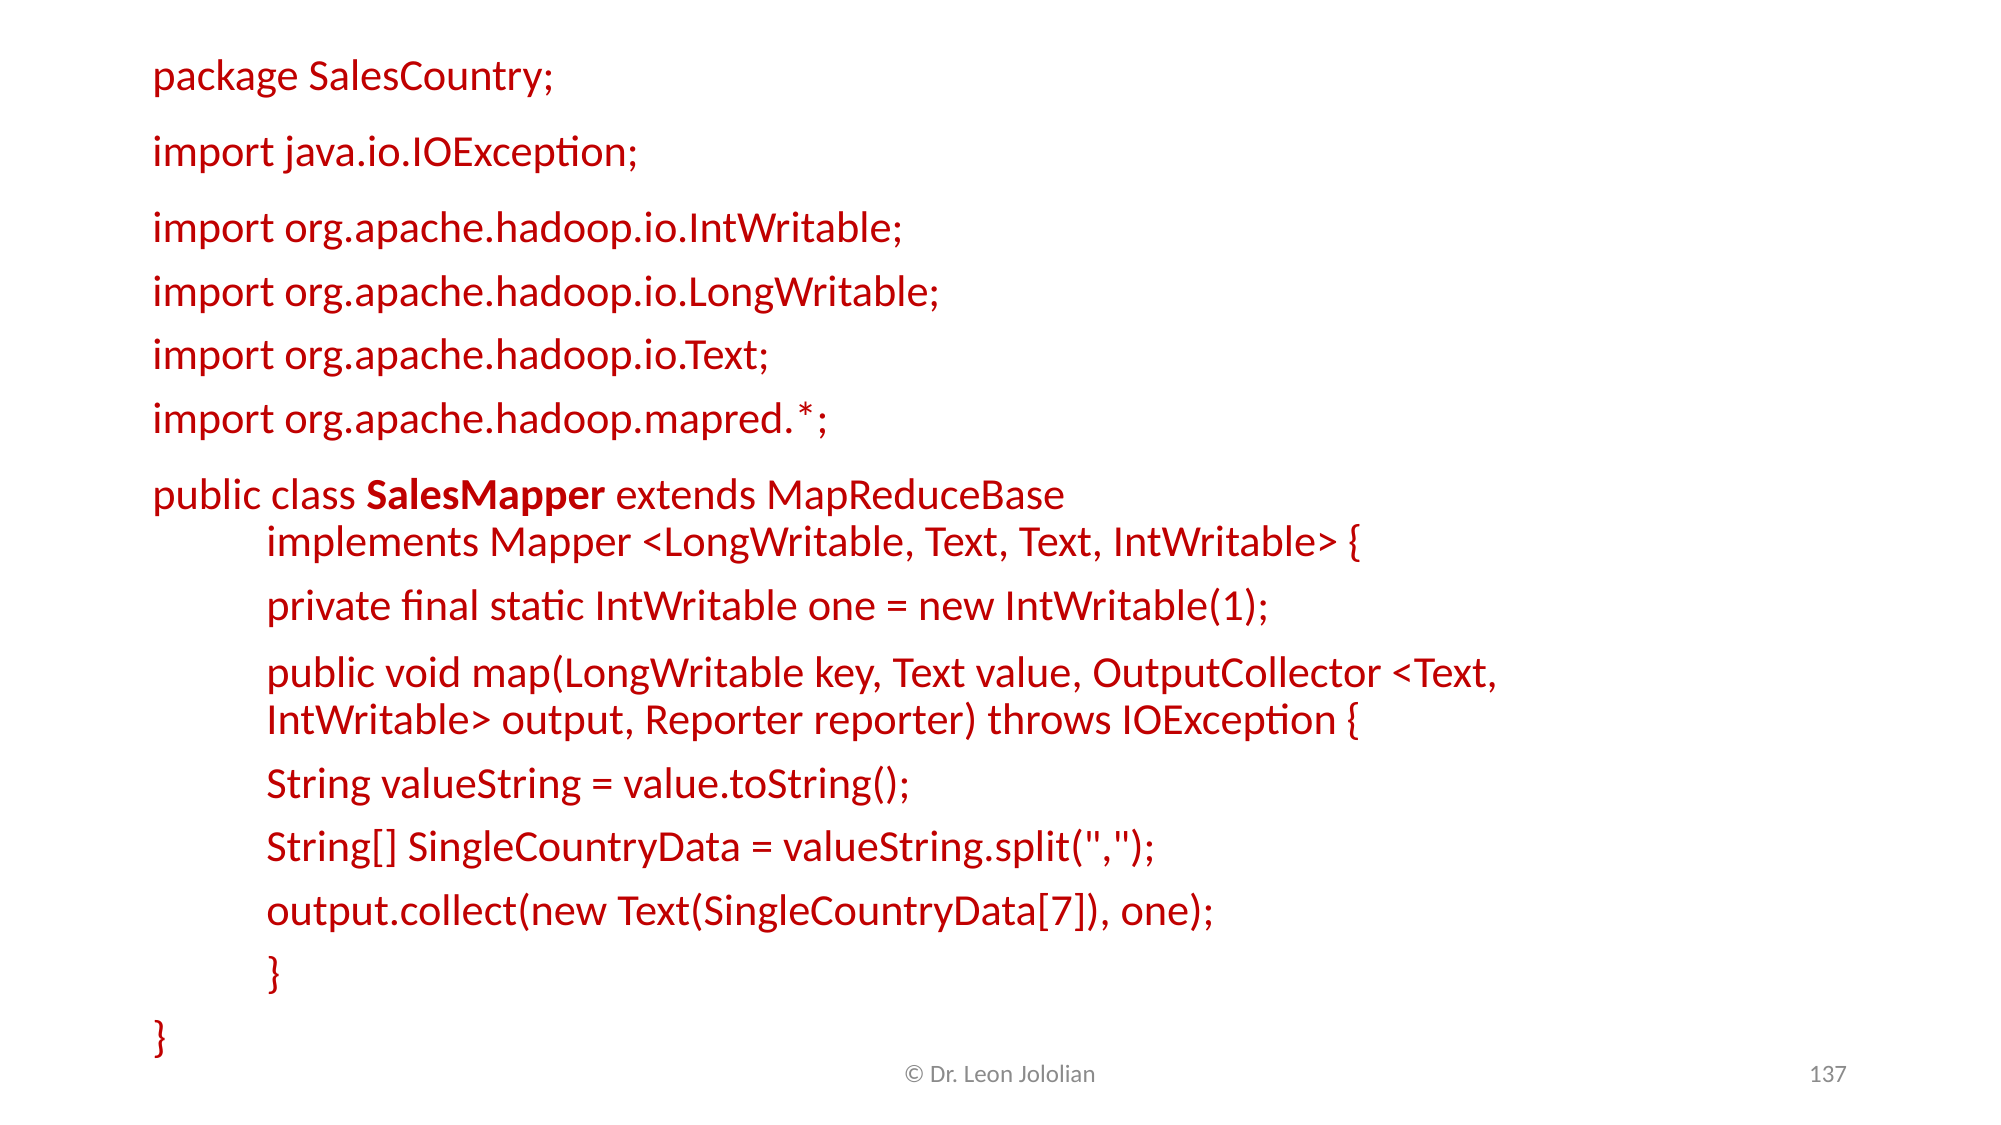

package SalesCountry;
import java.io.IOException;
import org.apache.hadoop.io.IntWritable;
import org.apache.hadoop.io.LongWritable;
import org.apache.hadoop.io.Text;
import org.apache.hadoop.mapred.*;
public class SalesMapper extends MapReduceBase
		implements Mapper <LongWritable, Text, Text, IntWritable> {
	private final static IntWritable one = new IntWritable(1);
	public void map(LongWritable key, Text value, OutputCollector <Text,
		IntWritable> output, Reporter reporter) throws IOException {
		String valueString = value.toString();
		String[] SingleCountryData = valueString.split(",");
		output.collect(new Text(SingleCountryData[7]), one);
	}
}
© Dr. Leon Jololian
137